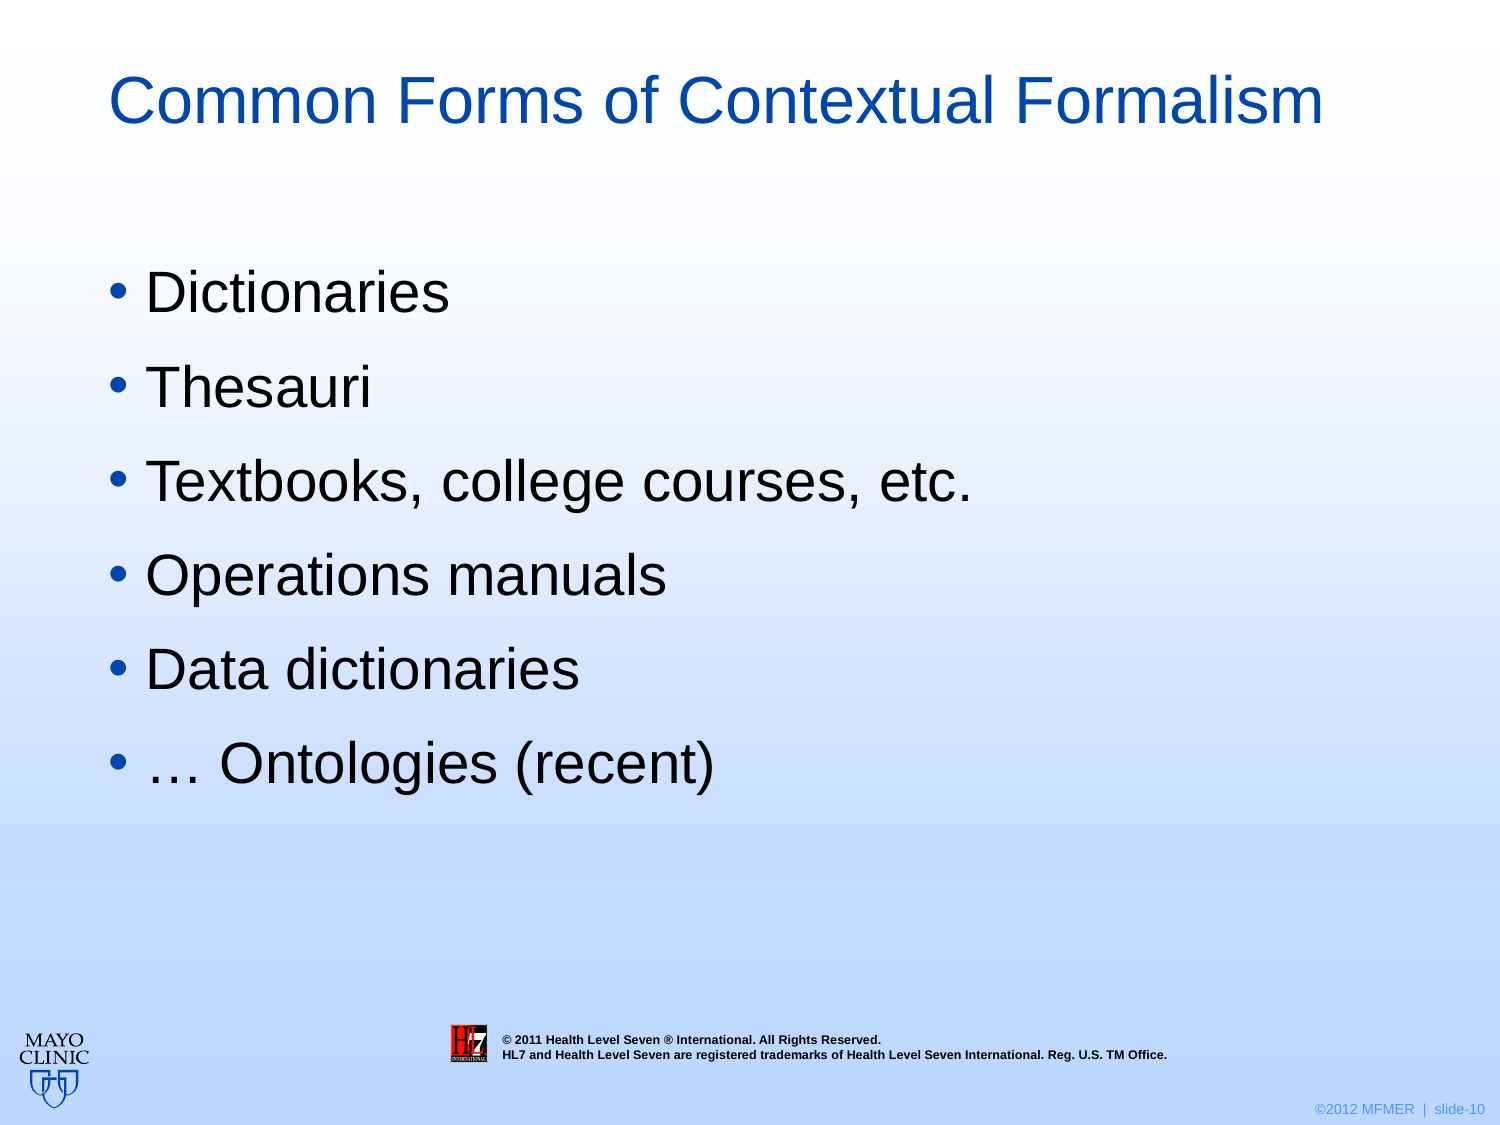

# Common Forms of Contextual Formalism
Dictionaries
Thesauri
Textbooks, college courses, etc.
Operations manuals
Data dictionaries
… Ontologies (recent)
10